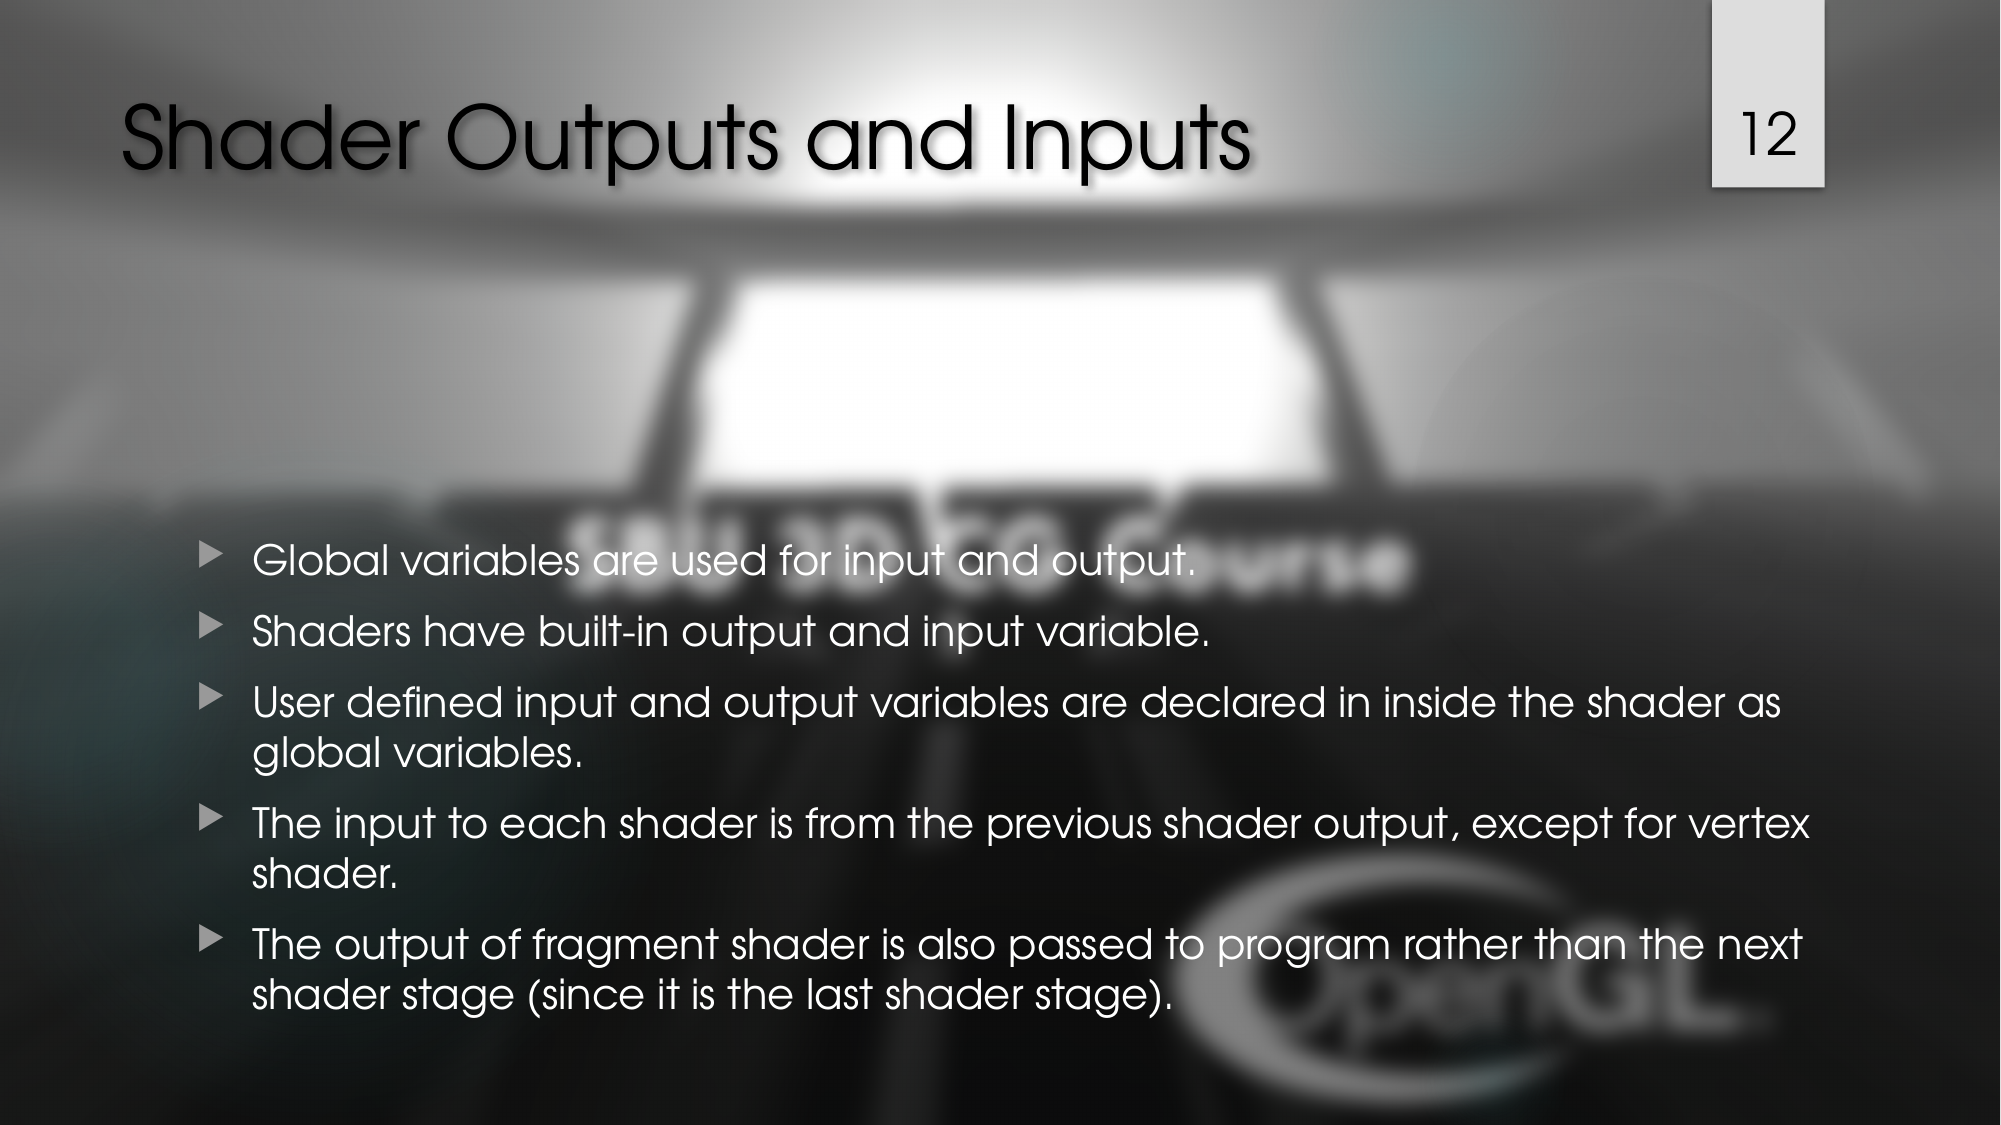

12
# Shader Outputs and Inputs
Global variables are used for input and output.
Shaders have built-in output and input variable.
User defined input and output variables are declared in inside the shader as global variables.
The input to each shader is from the previous shader output, except for vertex shader.
The output of fragment shader is also passed to program rather than the next shader stage (since it is the last shader stage).